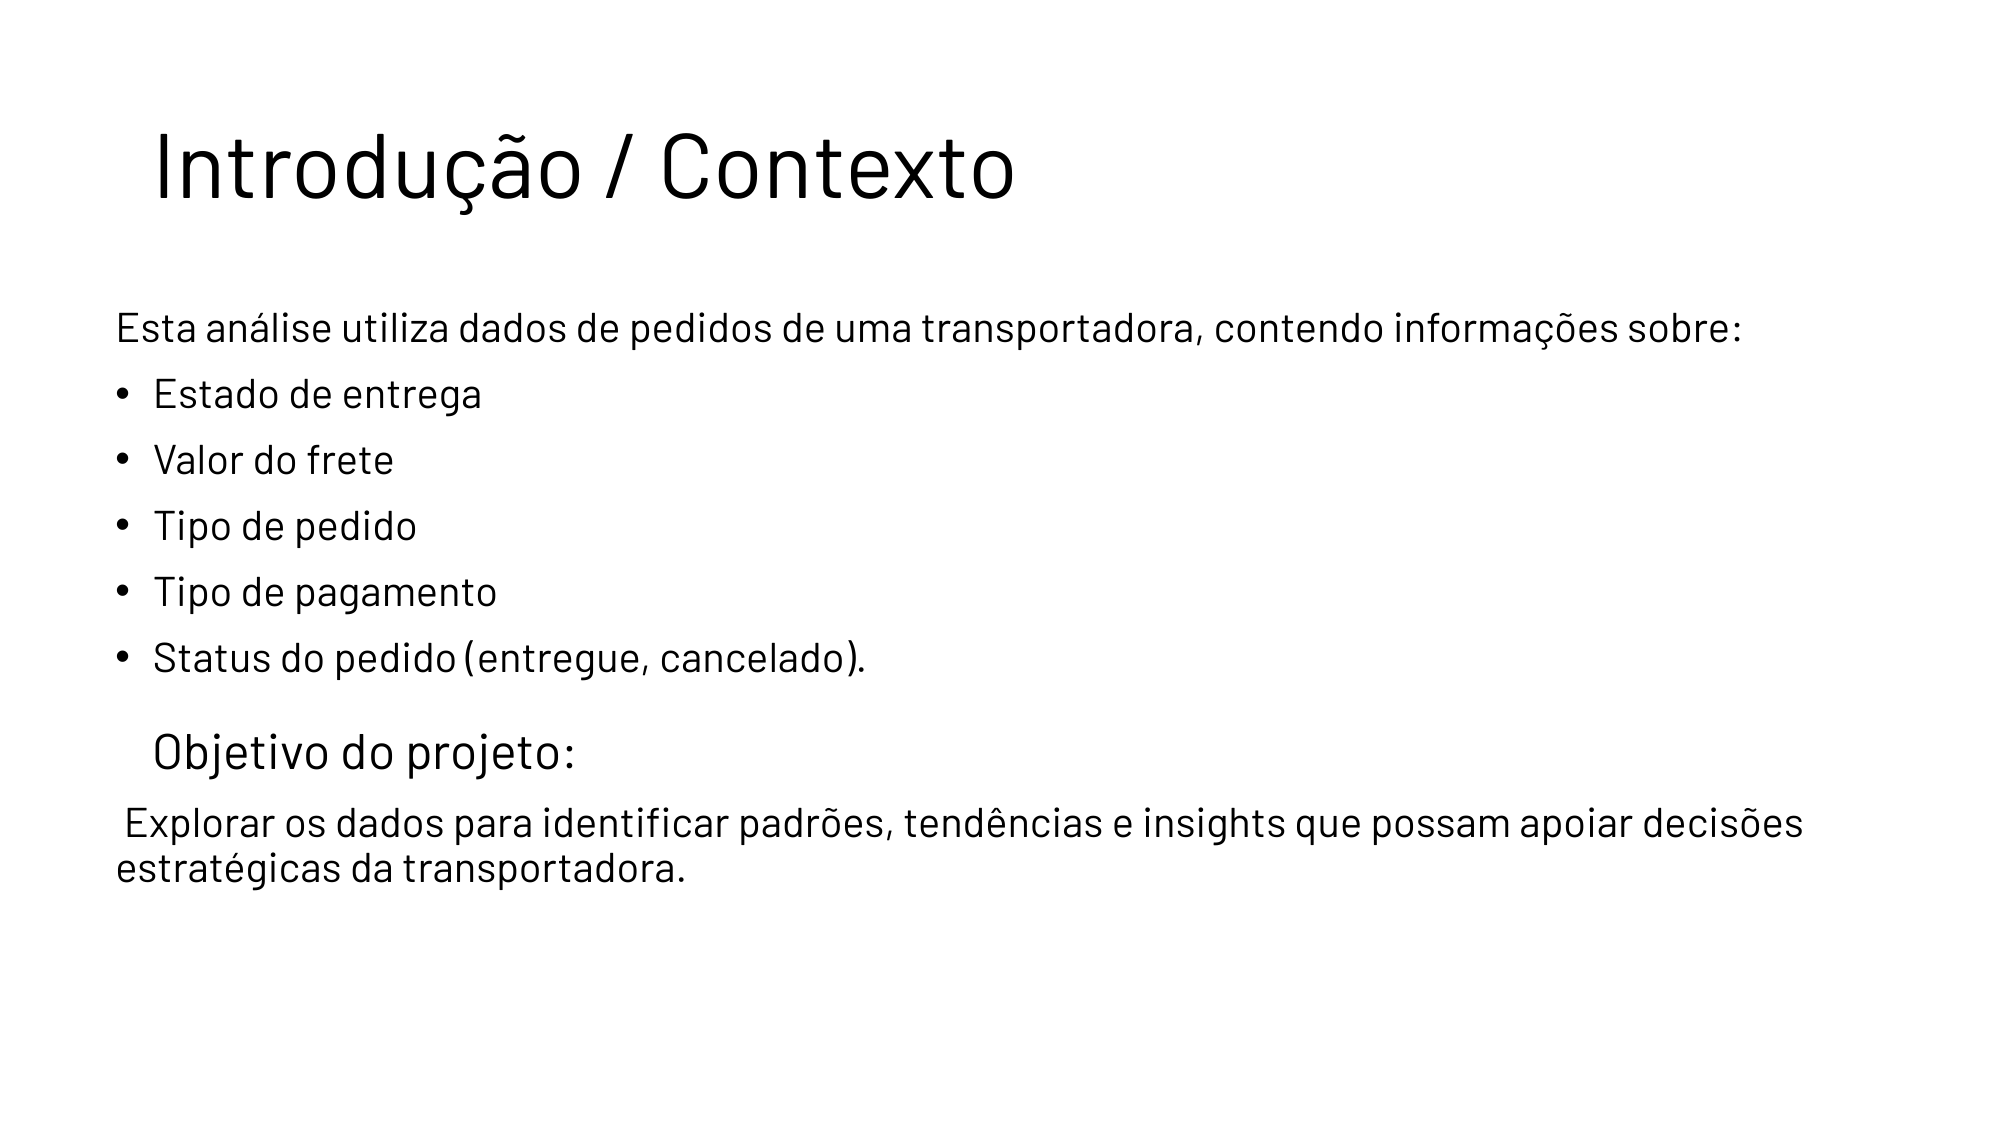

# Introdução / Contexto
Esta análise utiliza dados de pedidos de uma transportadora, contendo informações sobre:
Estado de entrega
Valor do frete
Tipo de pedido
Tipo de pagamento
Status do pedido (entregue, cancelado).
Objetivo do projeto:
 Explorar os dados para identificar padrões, tendências e insights que possam apoiar decisões estratégicas da transportadora.